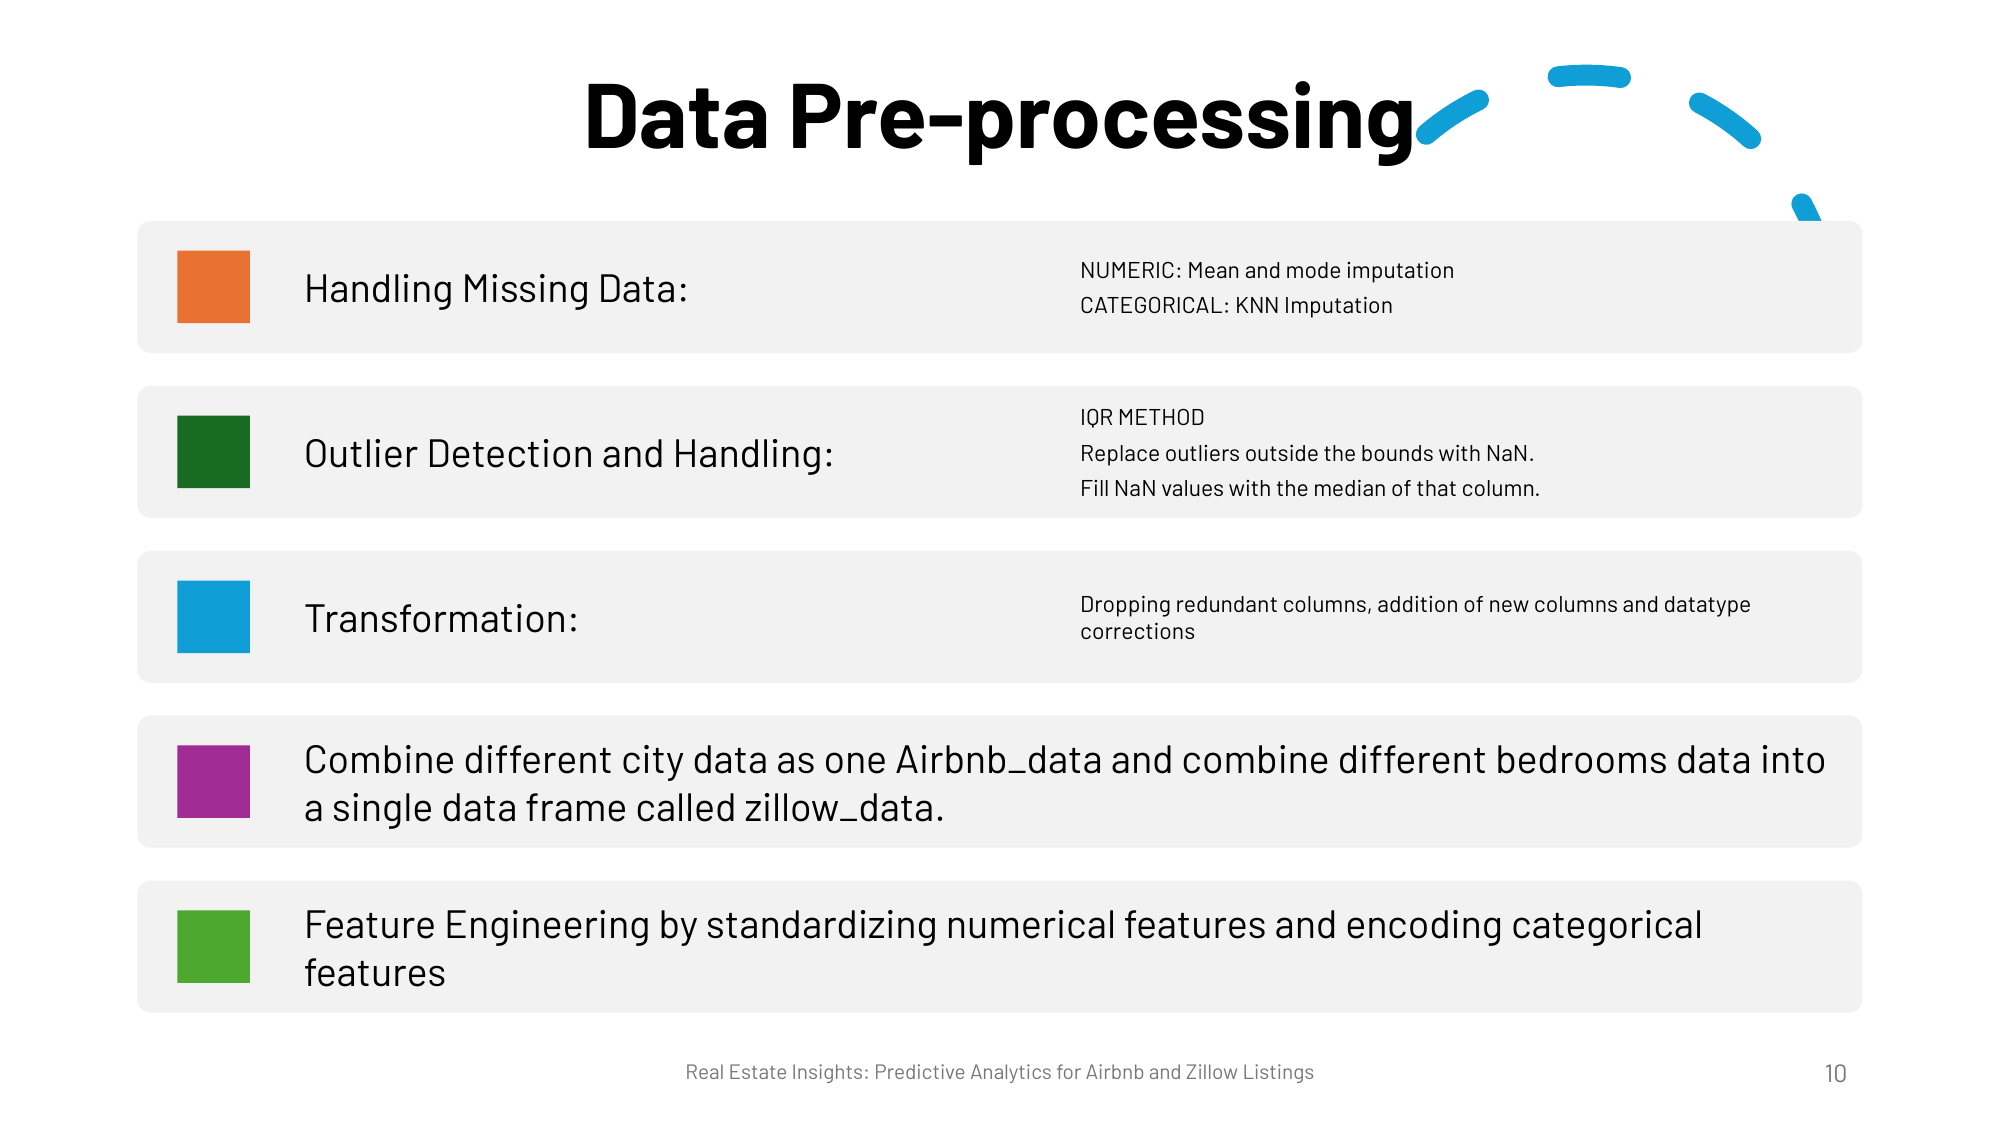

# Data Pre-processing

Handling Missing Data:
NUMERIC: Mean and mode imputation
CATEGORICAL: KNN Imputation
Outlier Detection and Handling:
IQR METHOD
Replace outliers outside the bounds with NaN.
Fill NaN values with the median of that column.
Transformation:
Dropping redundant columns, addition of new columns and datatype corrections
Combine different city data as one Airbnb_data and combine different bedrooms data into a single data frame called zillow_data.
Feature Engineering by standardizing numerical features and encoding categorical features
Real Estate Insights: Predictive Analytics for Airbnb and Zillow Listings​
10